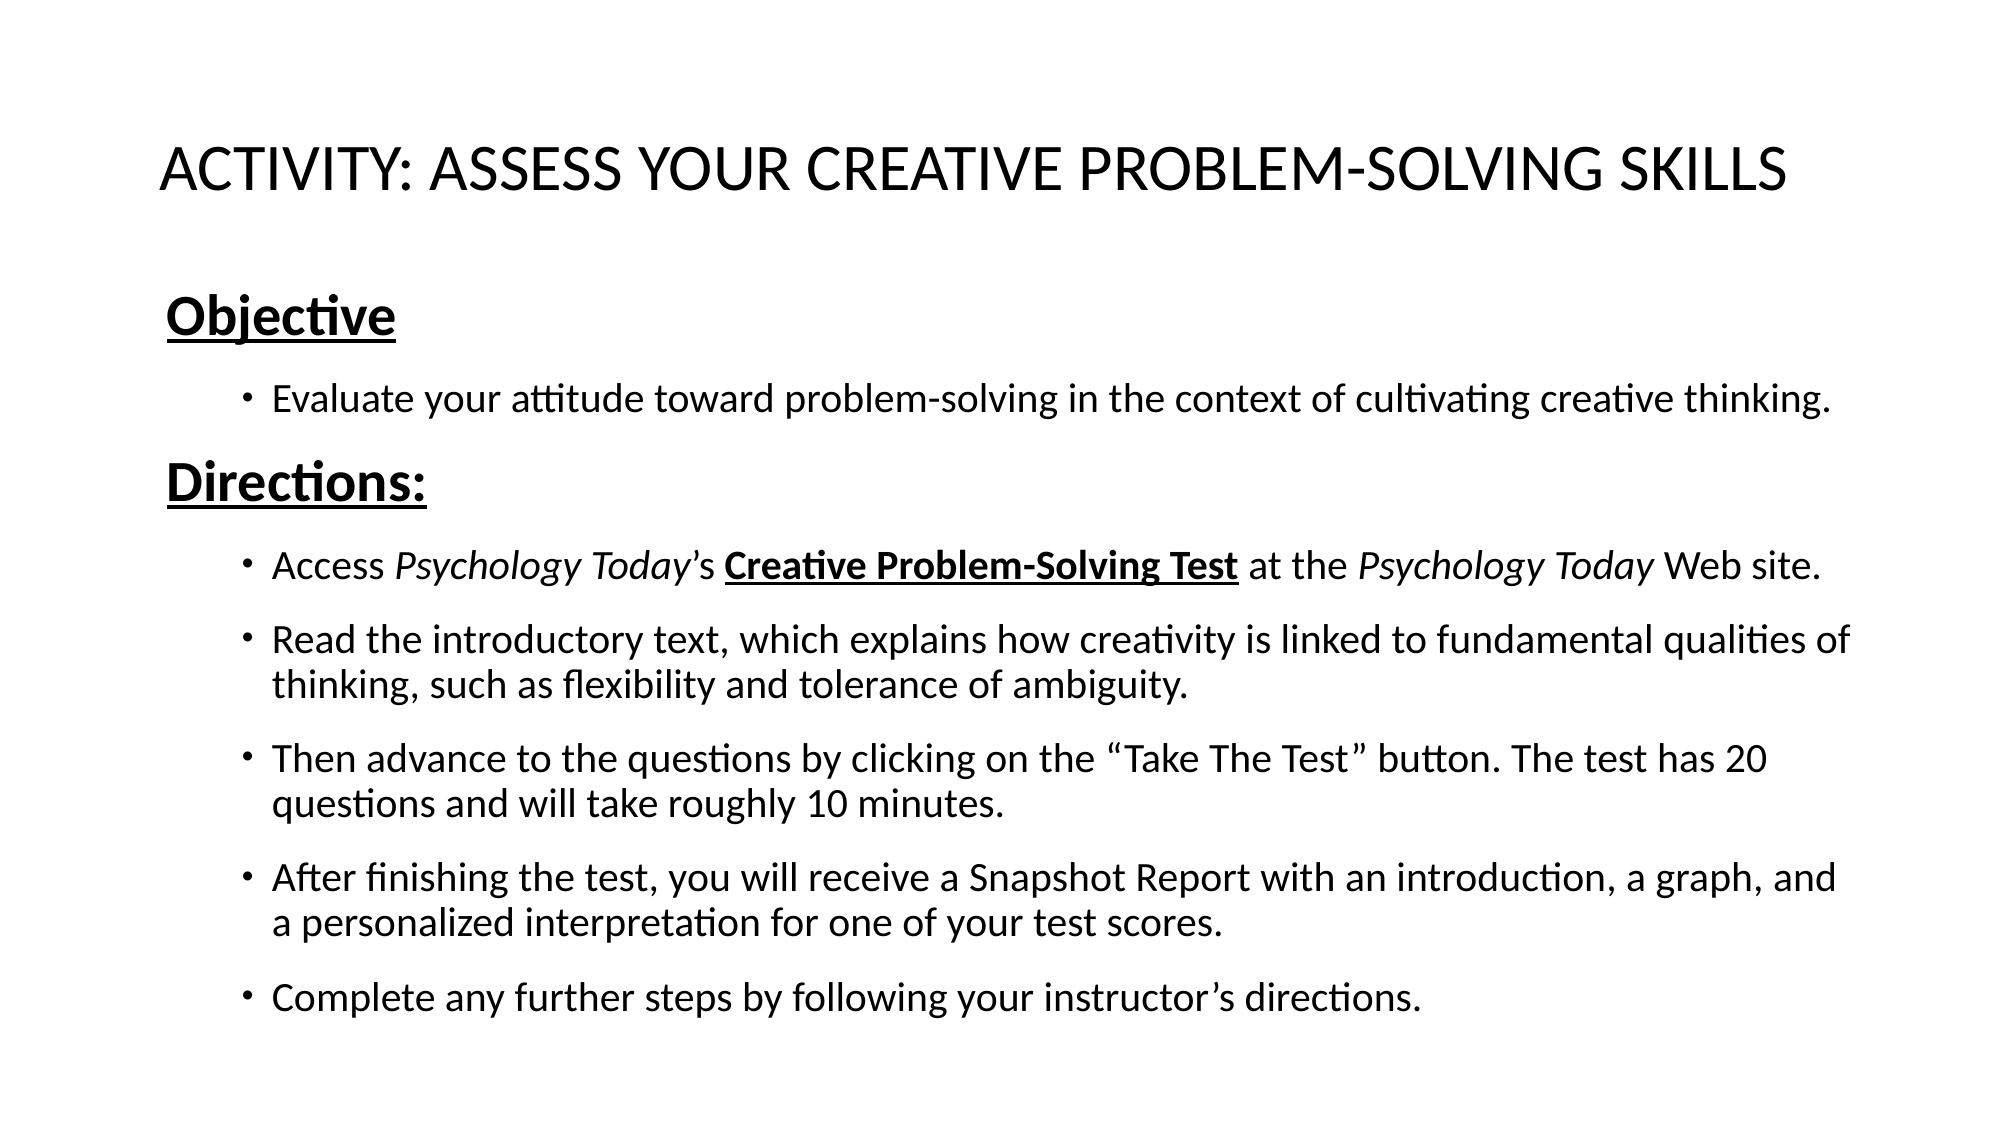

# ACTIVITY: ASSESS YOUR CREATIVE PROBLEM-SOLVING SKILLS
Objective
Evaluate your attitude toward problem-solving in the context of cultivating creative thinking.
Directions:
Access Psychology Today’s Creative Problem-Solving Test at the Psychology Today Web site.
Read the introductory text, which explains how creativity is linked to fundamental qualities of thinking, such as flexibility and tolerance of ambiguity.
Then advance to the questions by clicking on the “Take The Test” button. The test has 20 questions and will take roughly 10 minutes.
After finishing the test, you will receive a Snapshot Report with an introduction, a graph, and a personalized interpretation for one of your test scores.
Complete any further steps by following your instructor’s directions.